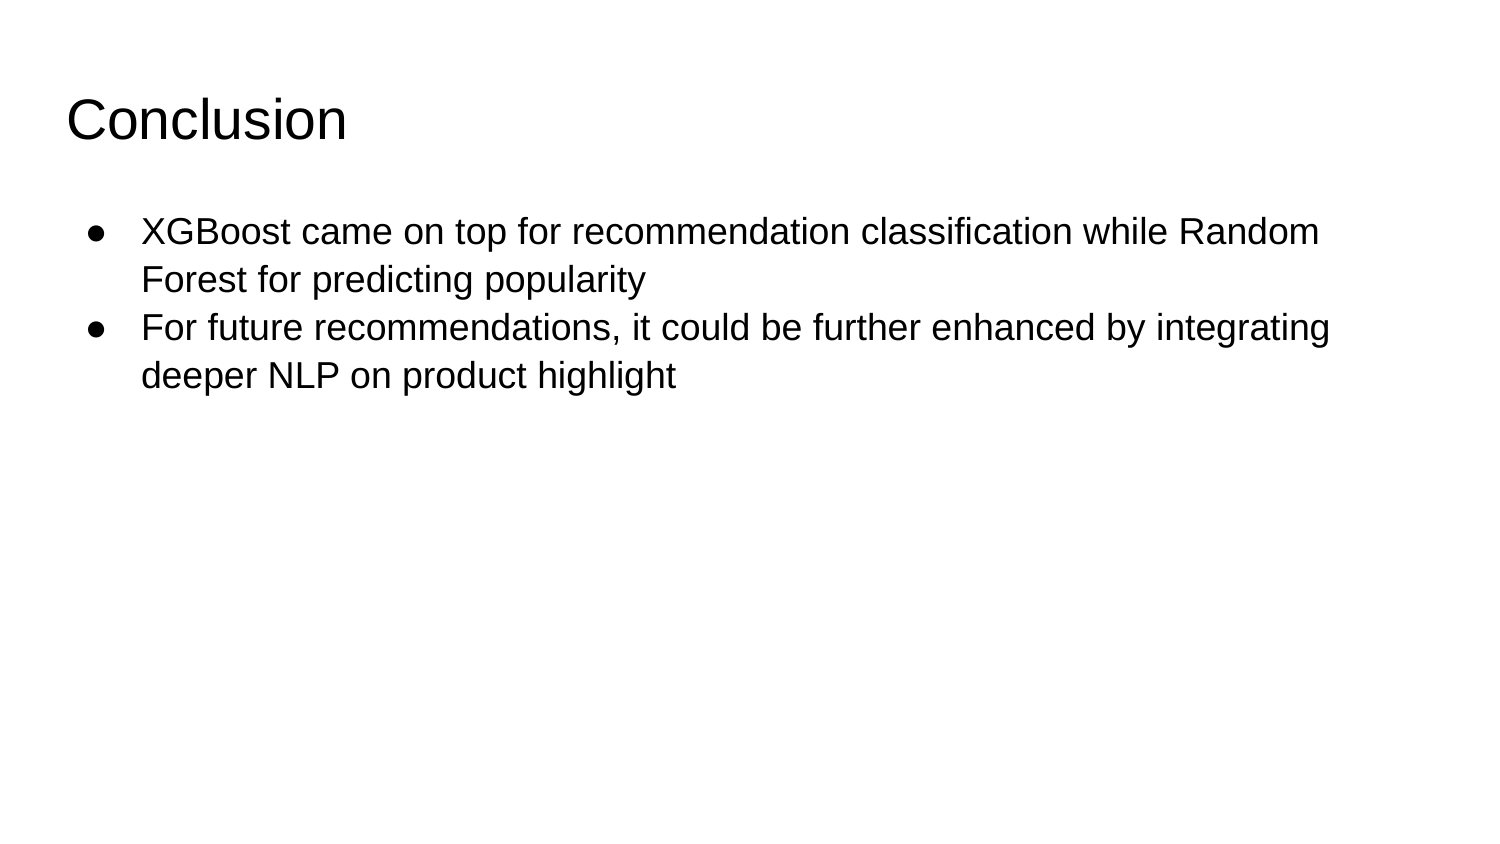

# Conclusion
XGBoost came on top for recommendation classification while Random Forest for predicting popularity
For future recommendations, it could be further enhanced by integrating deeper NLP on product highlight